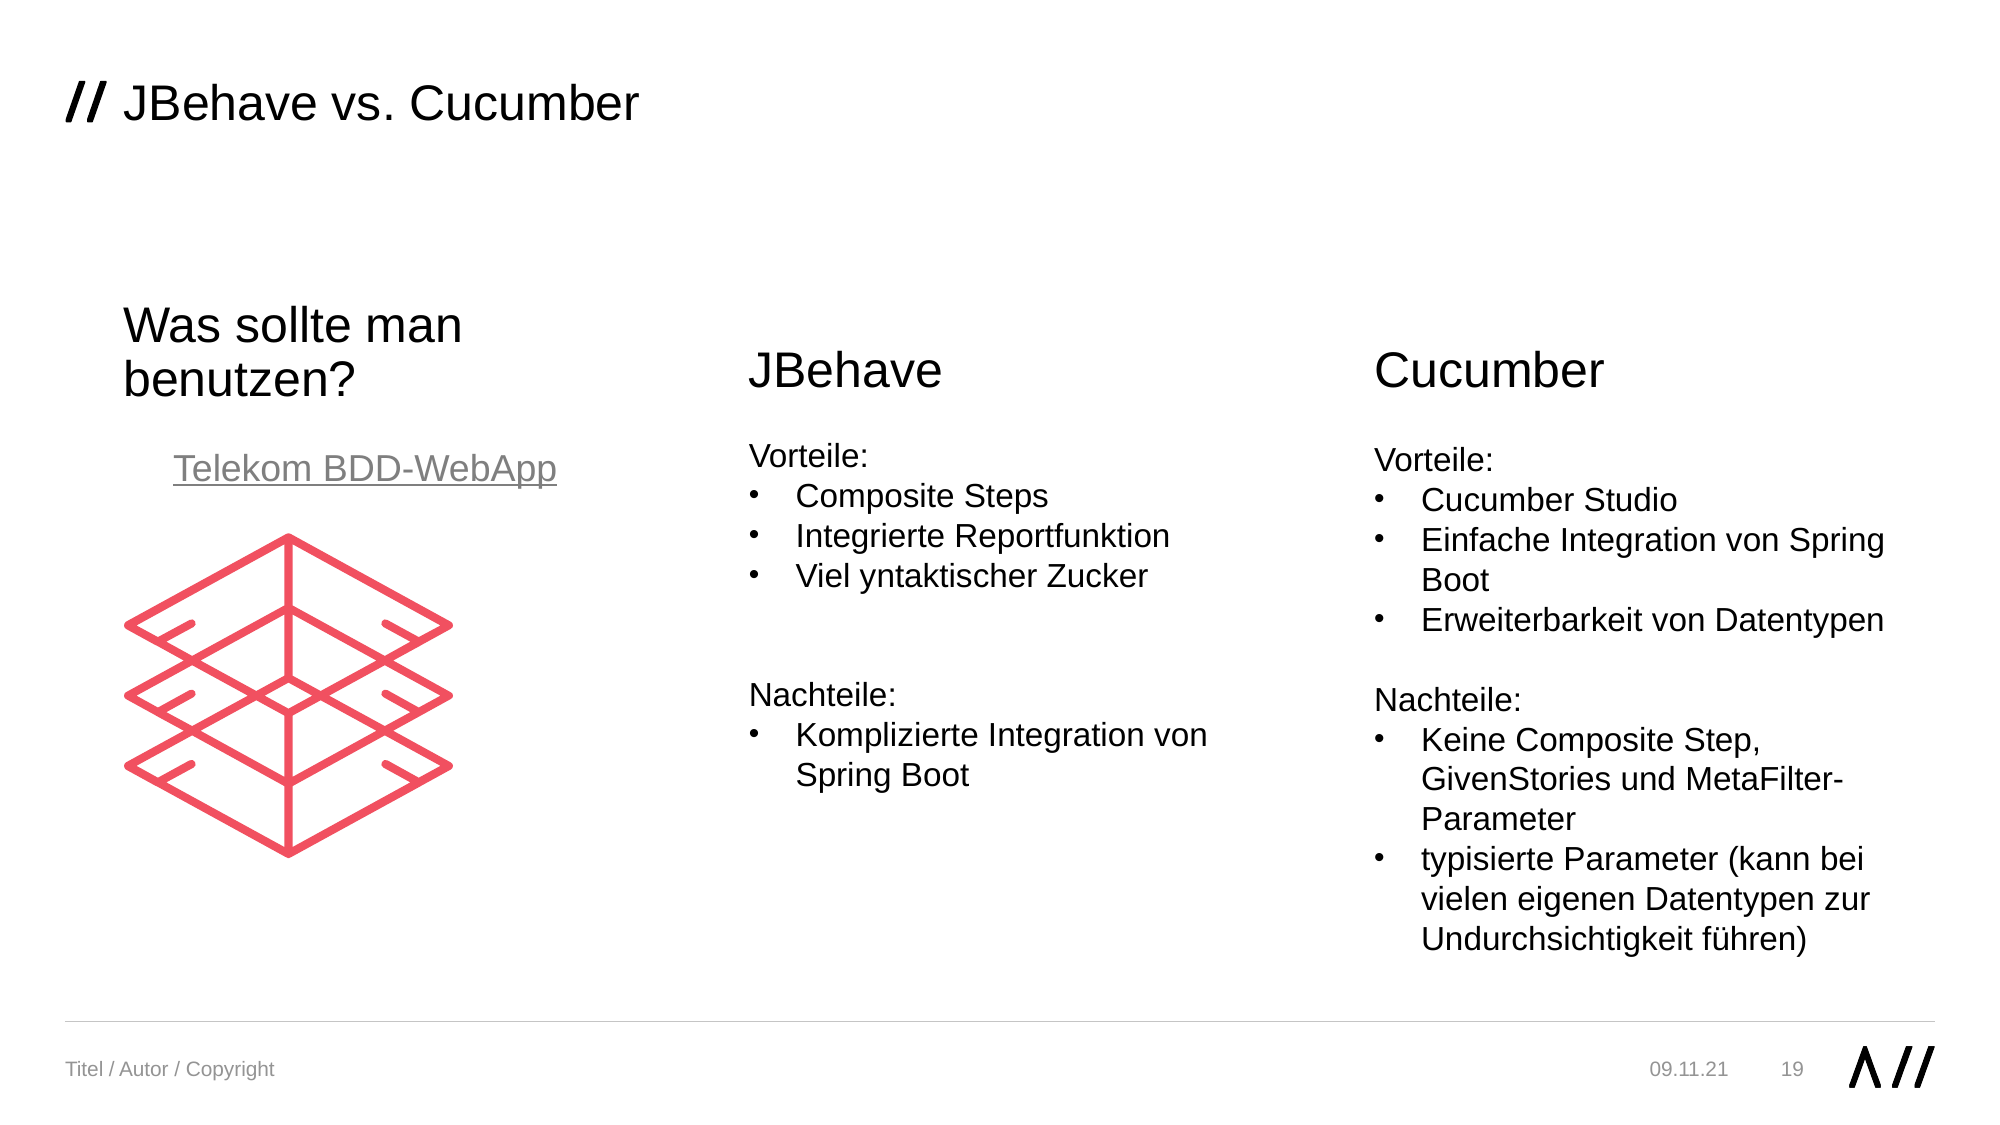

# JBehave vs. Cucumber
JBehave
Cucumber
Was sollte man benutzen?
Vorteile:
Composite Steps
Integrierte Reportfunktion
Viel yntaktischer Zucker

Nachteile:
Komplizierte Integration von Spring Boot
Vorteile:
Cucumber Studio
Einfache Integration von Spring Boot
Erweiterbarkeit von Datentypen

Nachteile:
Keine Composite Step, GivenStories und MetaFilter-Parameter
typisierte Parameter (kann bei vielen eigenen Datentypen zur Undurchsichtigkeit führen)
Telekom BDD-WebApp

Titel / Autor / Copyright
19
09.11.21